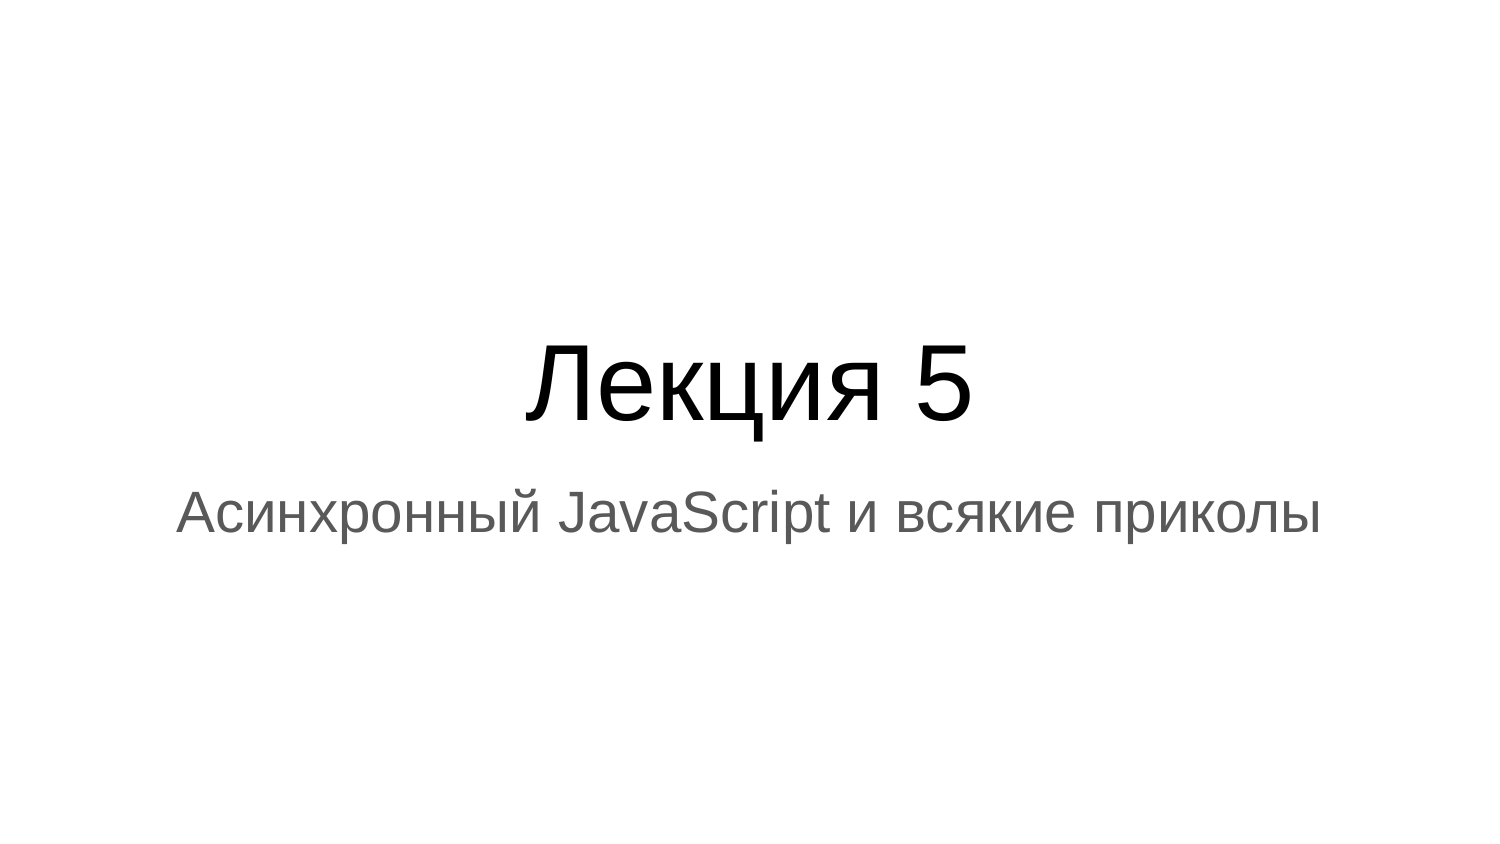

# Лекция 5
Асинхронный JavaScript и всякие приколы